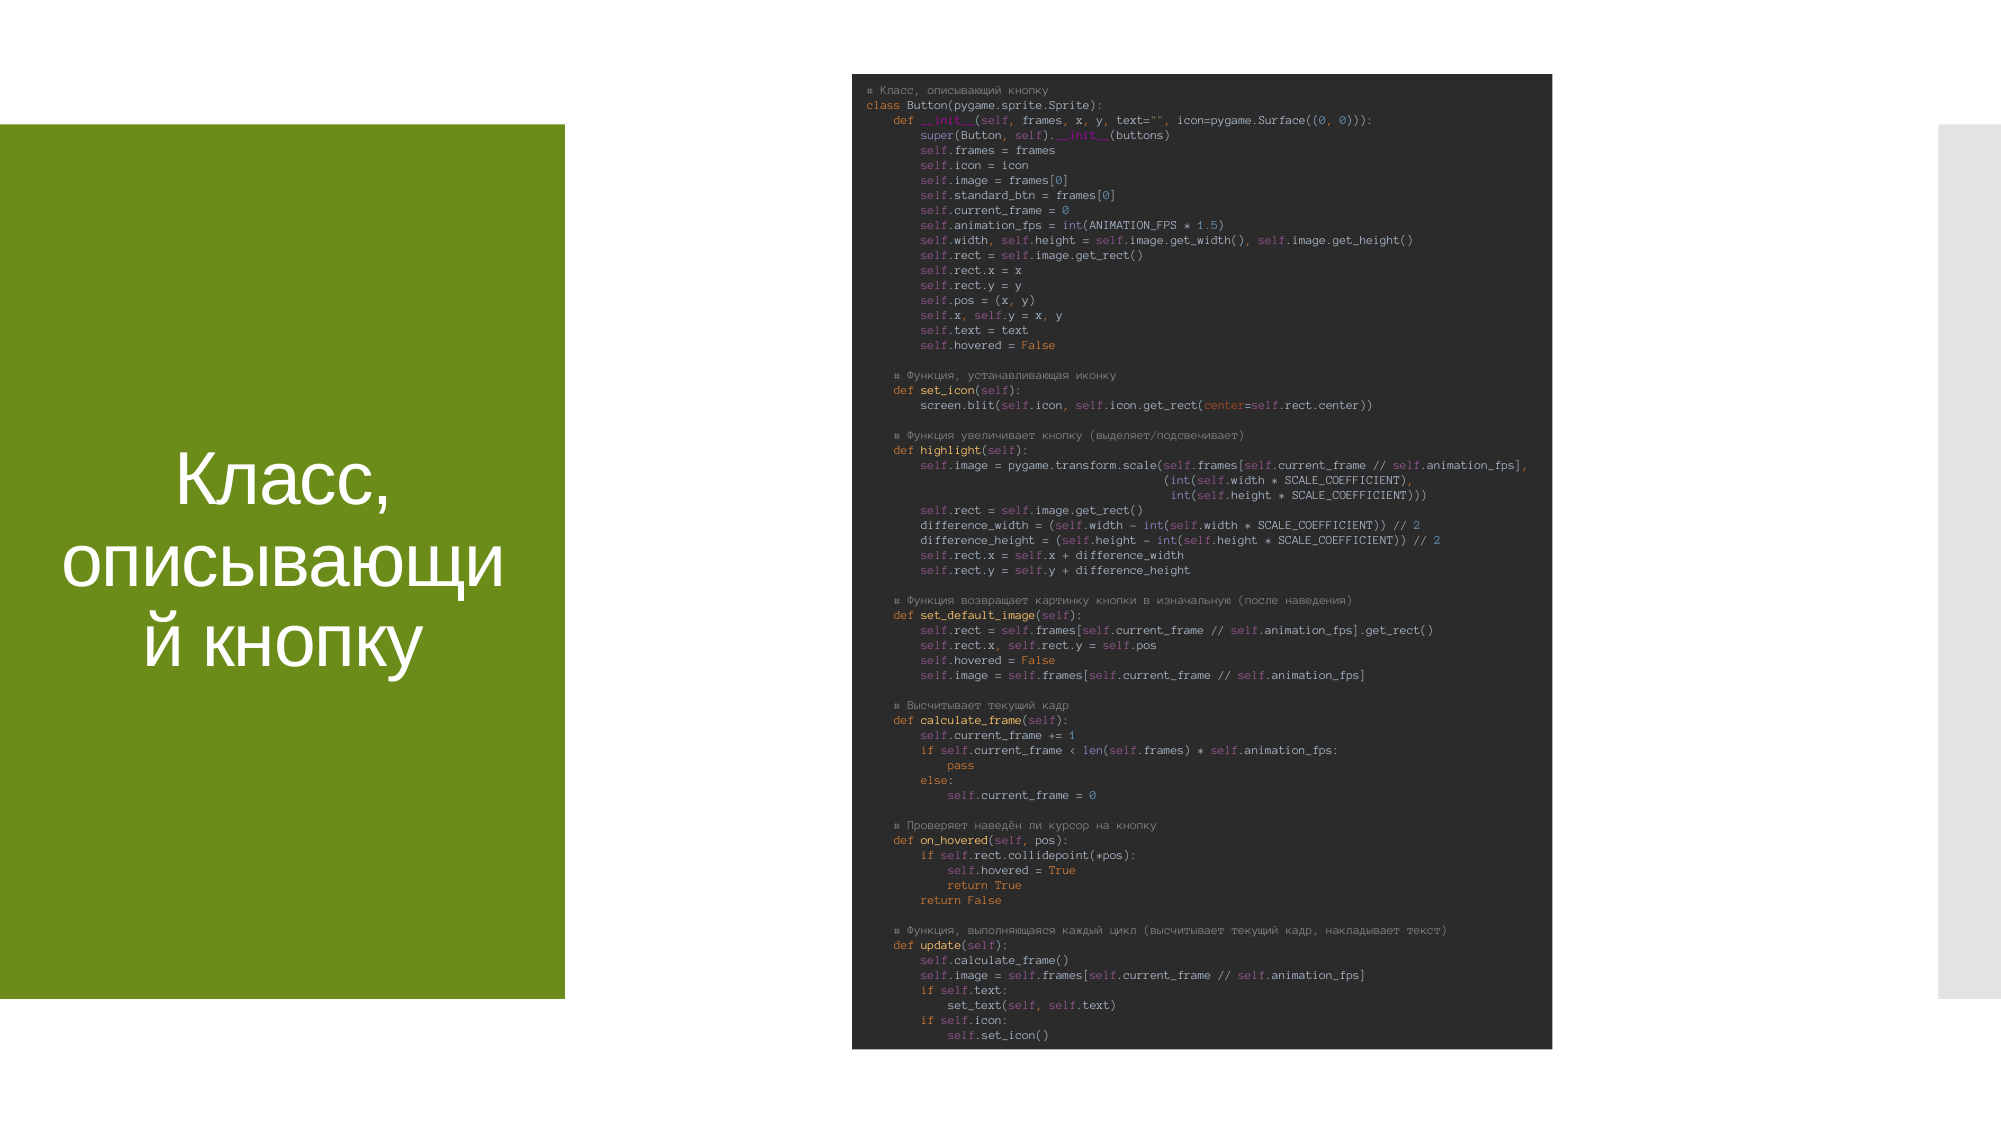

# Класс, описывающий кнопку class Button(pygame.sprite.Sprite): def __init__(self, frames, x, y, text="", icon=pygame.Surface((0, 0))): super(Button, self).__init__(buttons) self.frames = frames self.icon = icon self.image = frames[0] self.standard_btn = frames[0] self.current_frame = 0 self.animation_fps = int(ANIMATION_FPS * 1.5) self.width, self.height = self.image.get_width(), self.image.get_height() self.rect = self.image.get_rect() self.rect.x = x self.rect.y = y self.pos = (x, y) self.x, self.y = x, y self.text = text self.hovered = False # Функция, устанавливающая иконку def set_icon(self): screen.blit(self.icon, self.icon.get_rect(center=self.rect.center)) # Функция увеличивает кнопку (выделяет/подсвечивает) def highlight(self): self.image = pygame.transform.scale(self.frames[self.current_frame // self.animation_fps], (int(self.width * SCALE_COEFFICIENT), int(self.height * SCALE_COEFFICIENT))) self.rect = self.image.get_rect() difference_width = (self.width - int(self.width * SCALE_COEFFICIENT)) // 2 difference_height = (self.height - int(self.height * SCALE_COEFFICIENT)) // 2 self.rect.x = self.x + difference_width self.rect.y = self.y + difference_height # Функция возвращает картинку кнопки в изначальную (после наведения) def set_default_image(self): self.rect = self.frames[self.current_frame // self.animation_fps].get_rect() self.rect.x, self.rect.y = self.pos self.hovered = False self.image = self.frames[self.current_frame // self.animation_fps] # Высчитывает текущий кадр def calculate_frame(self): self.current_frame += 1 if self.current_frame < len(self.frames) * self.animation_fps: pass else: self.current_frame = 0 # Проверяет наведён ли курсор на кнопку def on_hovered(self, pos): if self.rect.collidepoint(*pos): self.hovered = True return True return False # Функция, выполняющаяся каждый цикл (высчитывает текущий кадр, накладывает текст) def update(self): self.calculate_frame() self.image = self.frames[self.current_frame // self.animation_fps] if self.text: set_text(self, self.text) if self.icon: self.set_icon()
# Класс, описывающий кнопку